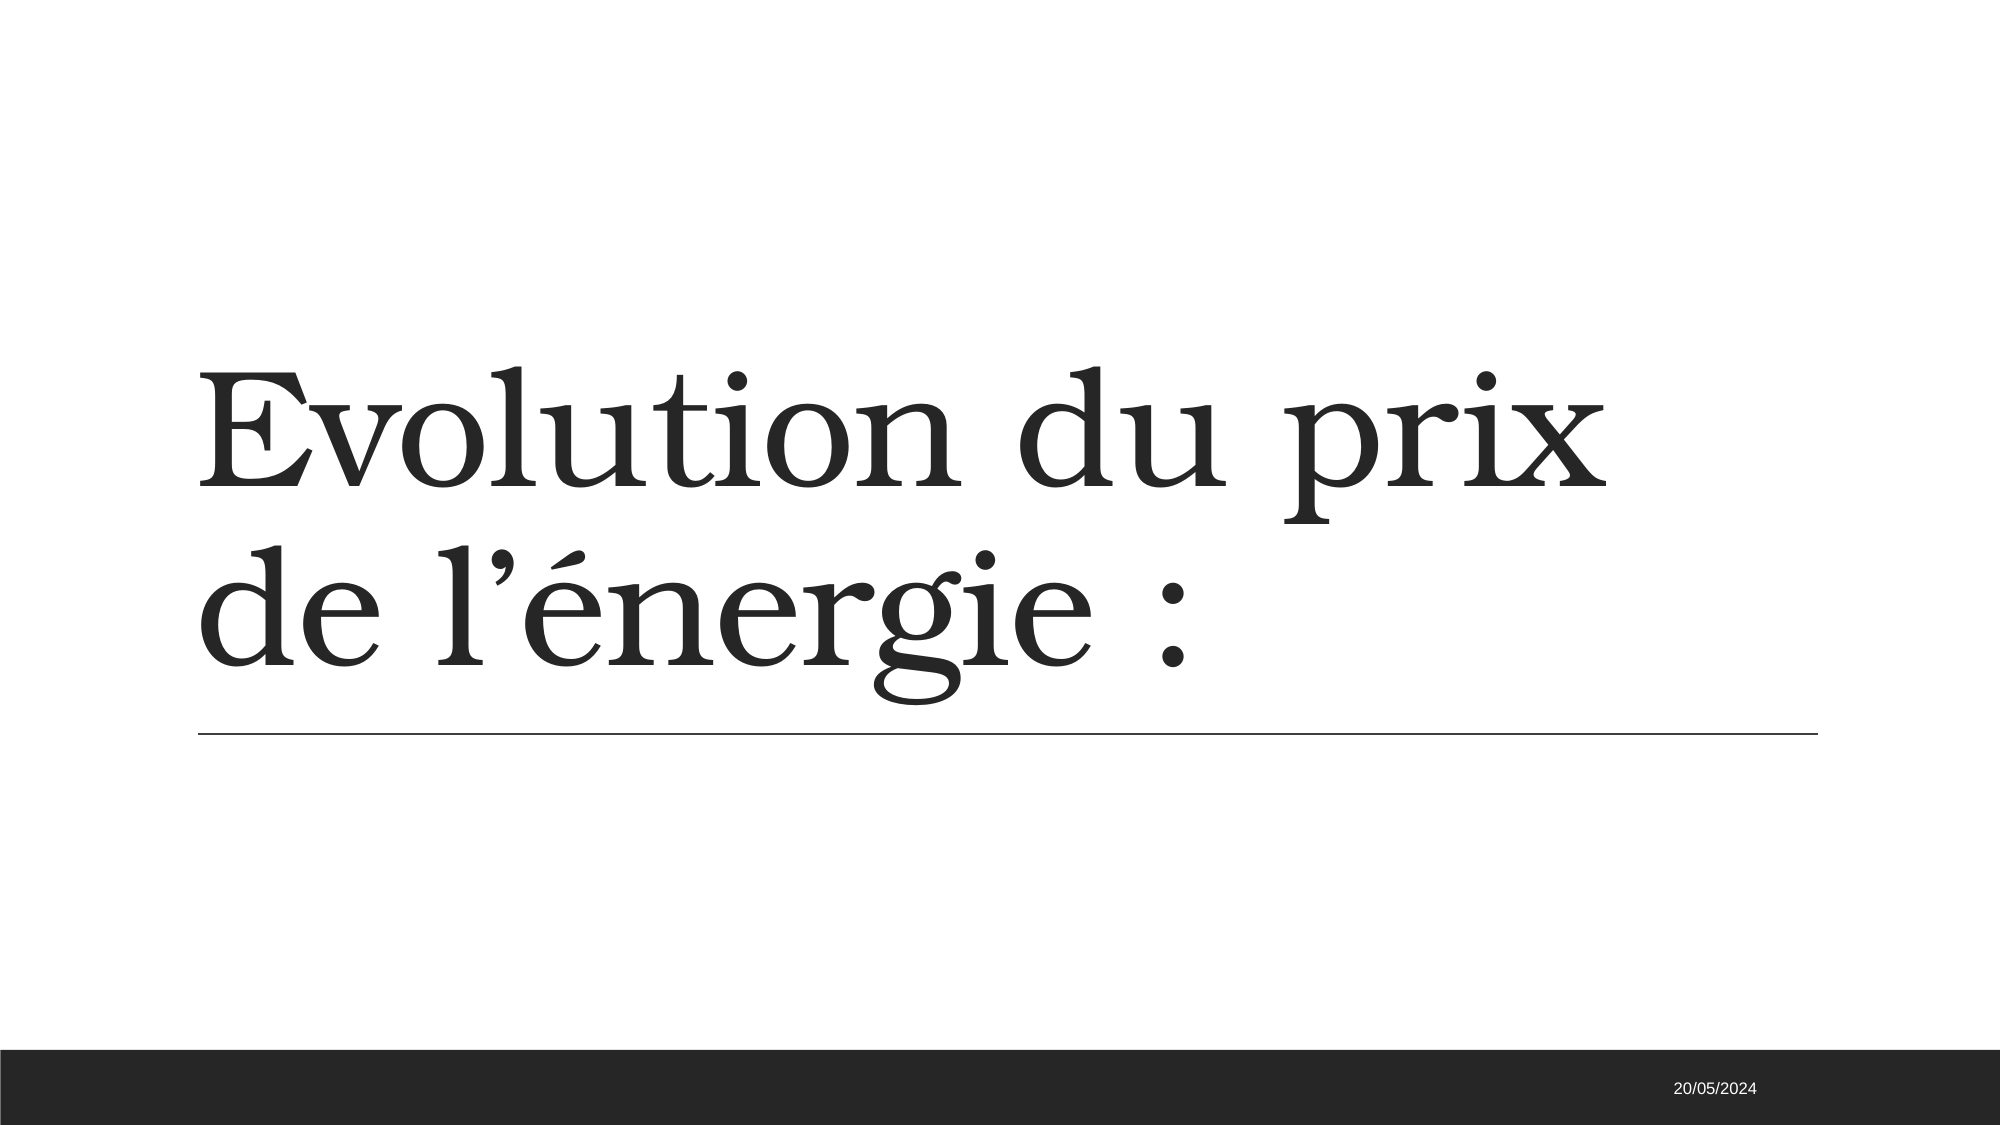

# Evolution du prix de l’énergie :
20/05/2024